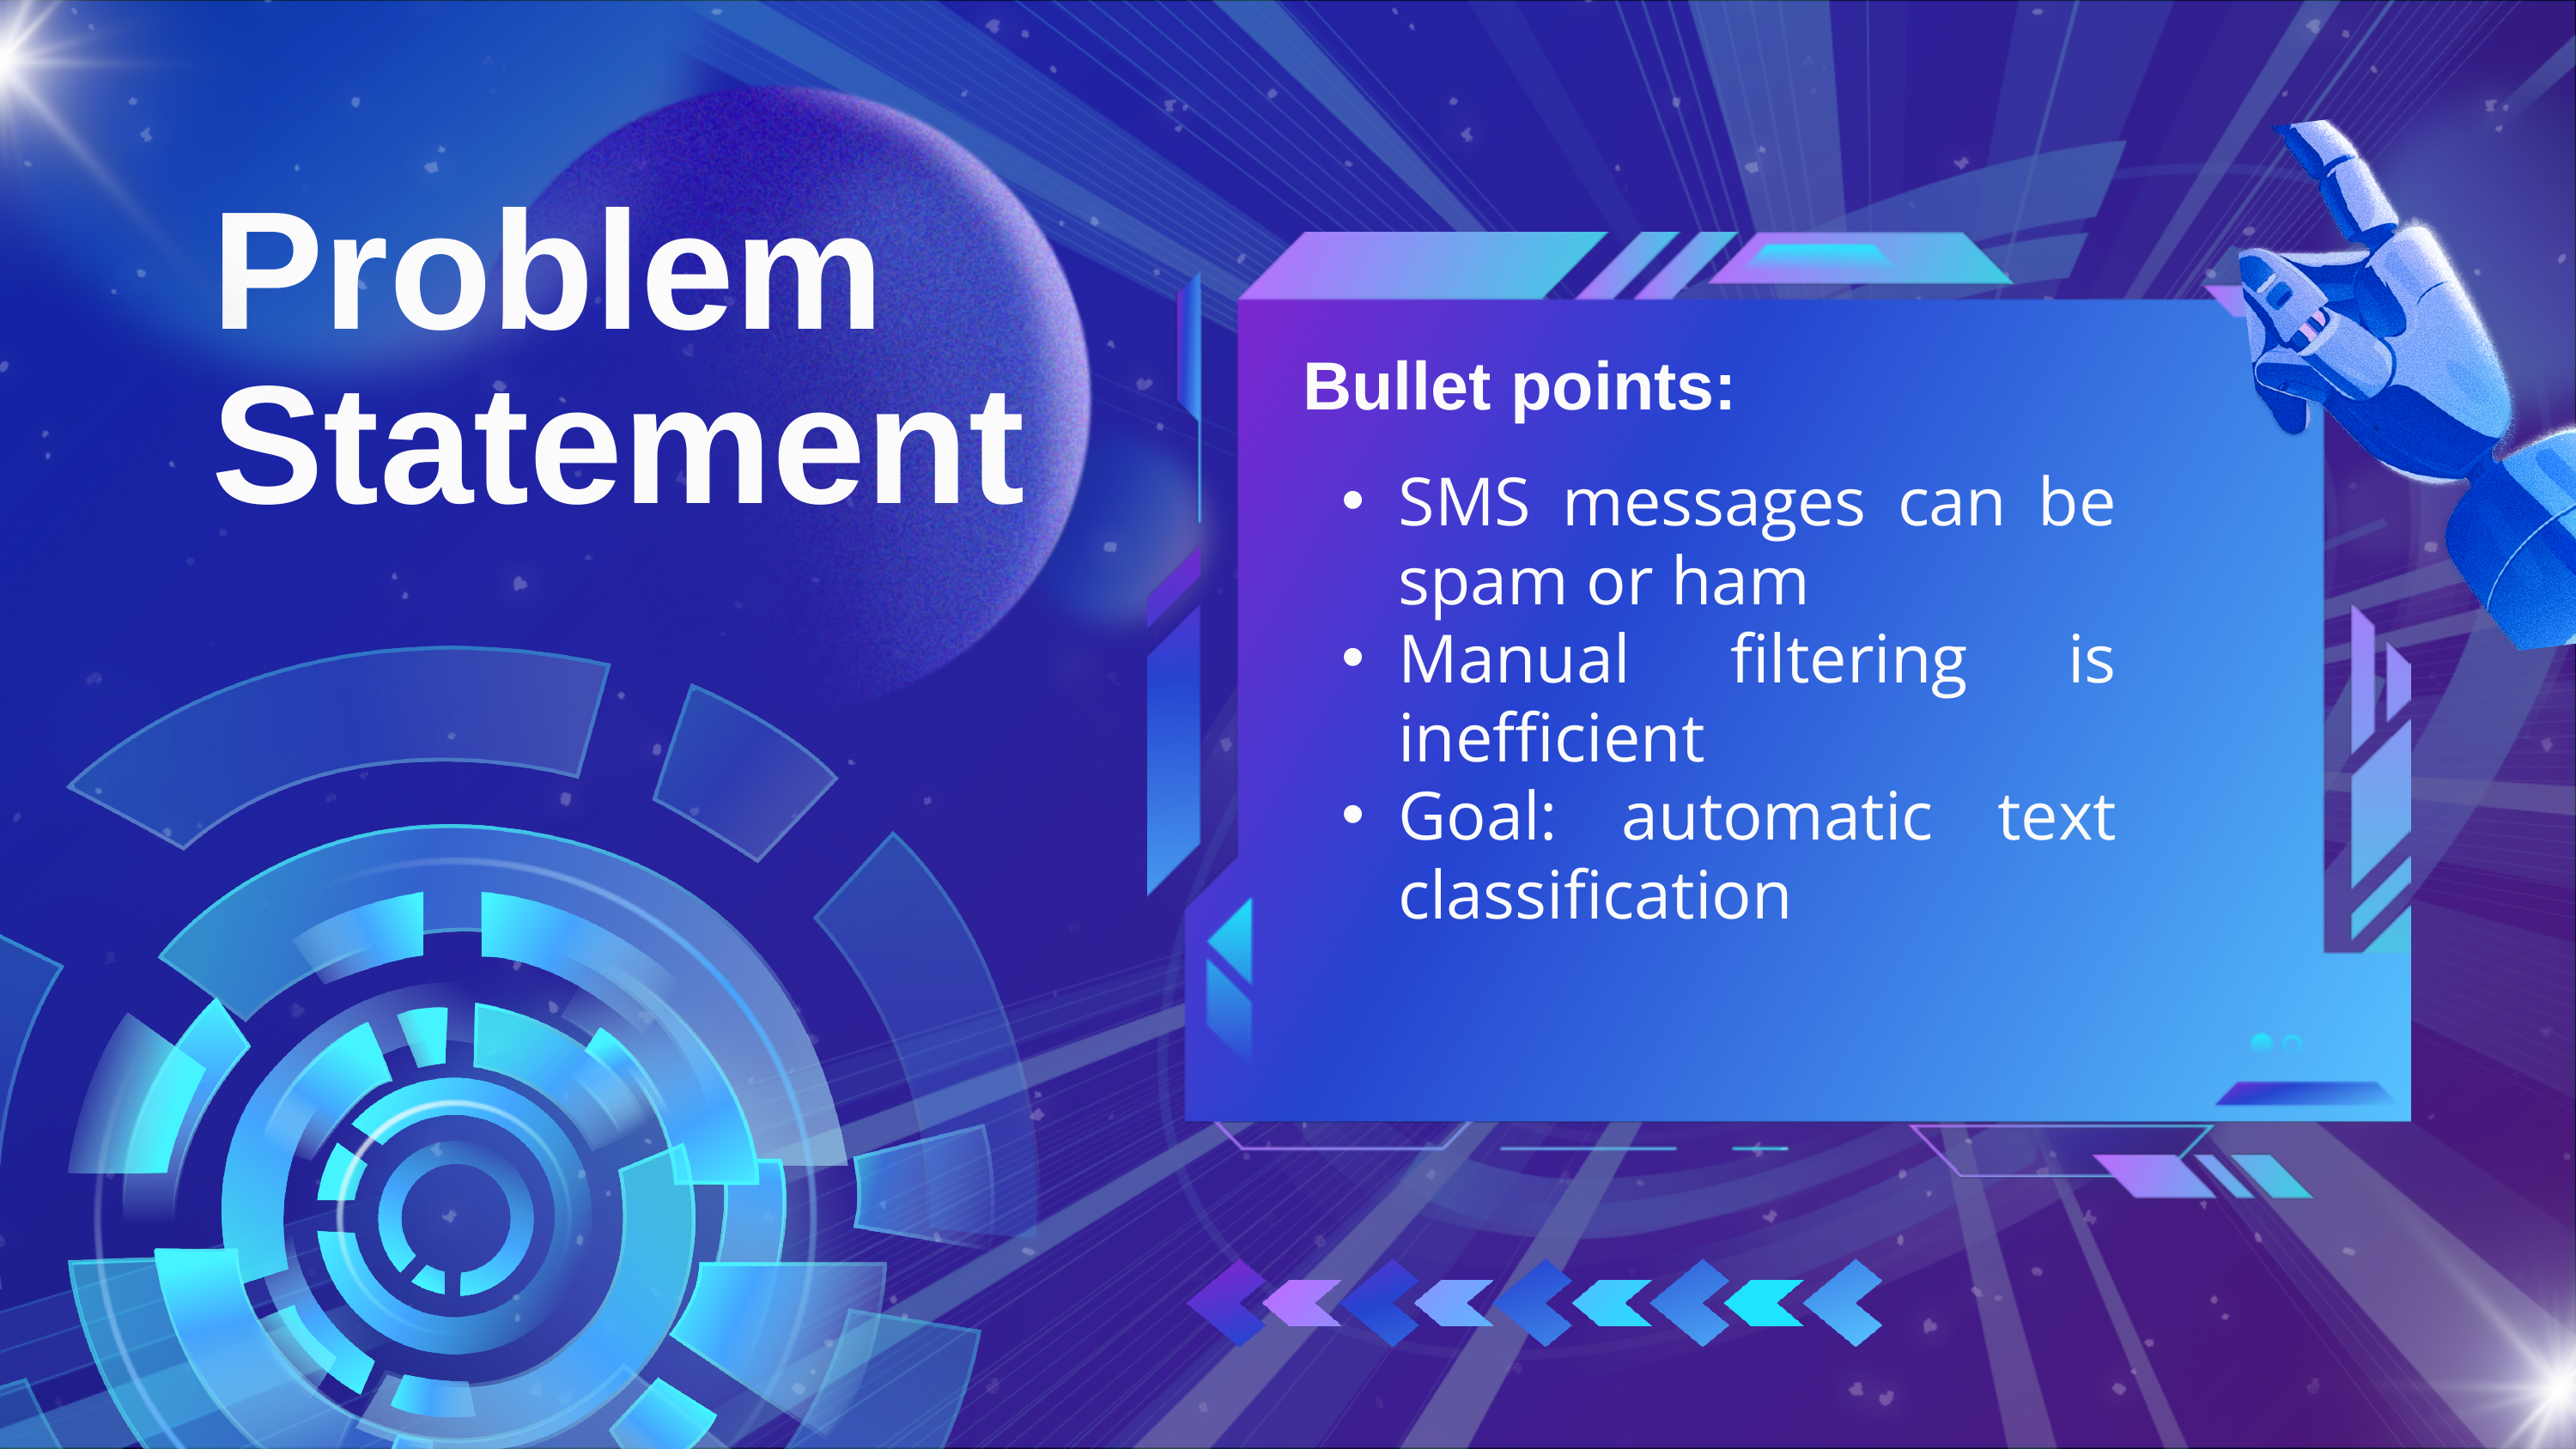

Problem Statement

Bullet points:
SMS messages can be spam or ham
Manual filtering is inefficient
Goal: automatic text classification